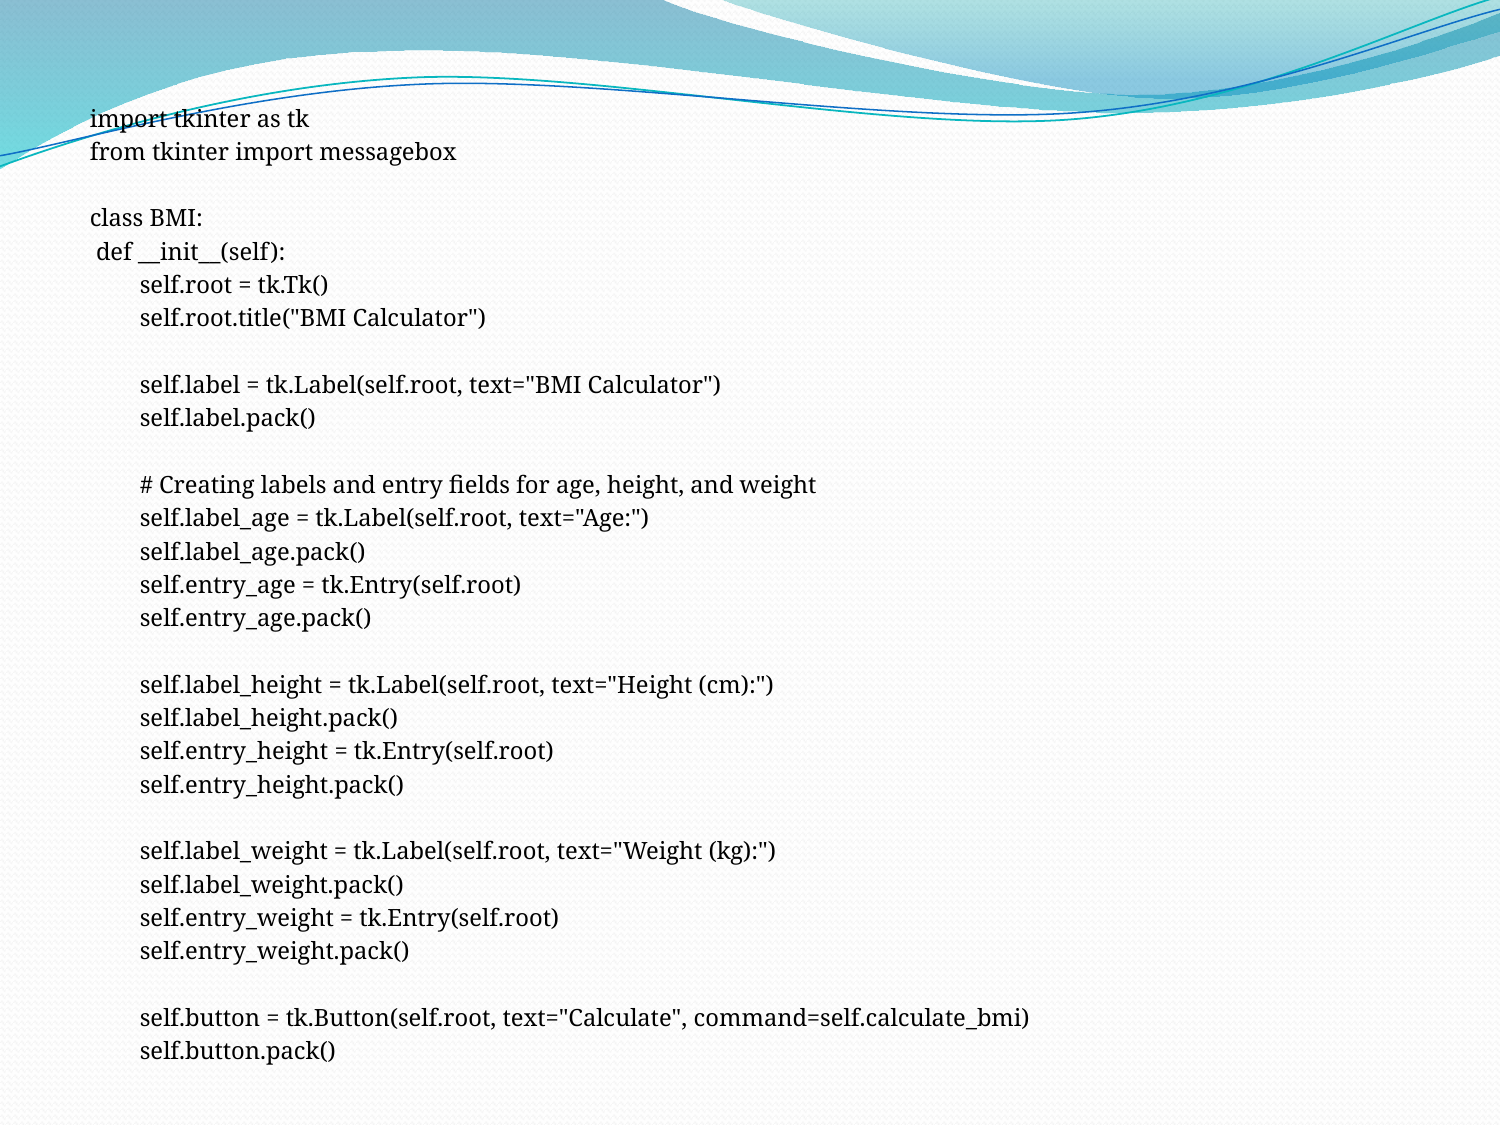

import tkinter as tk
from tkinter import messagebox

class BMI:
 def __init__(self):
        self.root = tk.Tk()
        self.root.title("BMI Calculator")

        self.label = tk.Label(self.root, text="BMI Calculator")
        self.label.pack()

        # Creating labels and entry fields for age, height, and weight
        self.label_age = tk.Label(self.root, text="Age:")
        self.label_age.pack()
        self.entry_age = tk.Entry(self.root)
        self.entry_age.pack()

        self.label_height = tk.Label(self.root, text="Height (cm):")
        self.label_height.pack()
        self.entry_height = tk.Entry(self.root)
        self.entry_height.pack()

        self.label_weight = tk.Label(self.root, text="Weight (kg):")
        self.label_weight.pack()
        self.entry_weight = tk.Entry(self.root)
        self.entry_weight.pack()

        self.button = tk.Button(self.root, text="Calculate", command=self.calculate_bmi)
        self.button.pack()